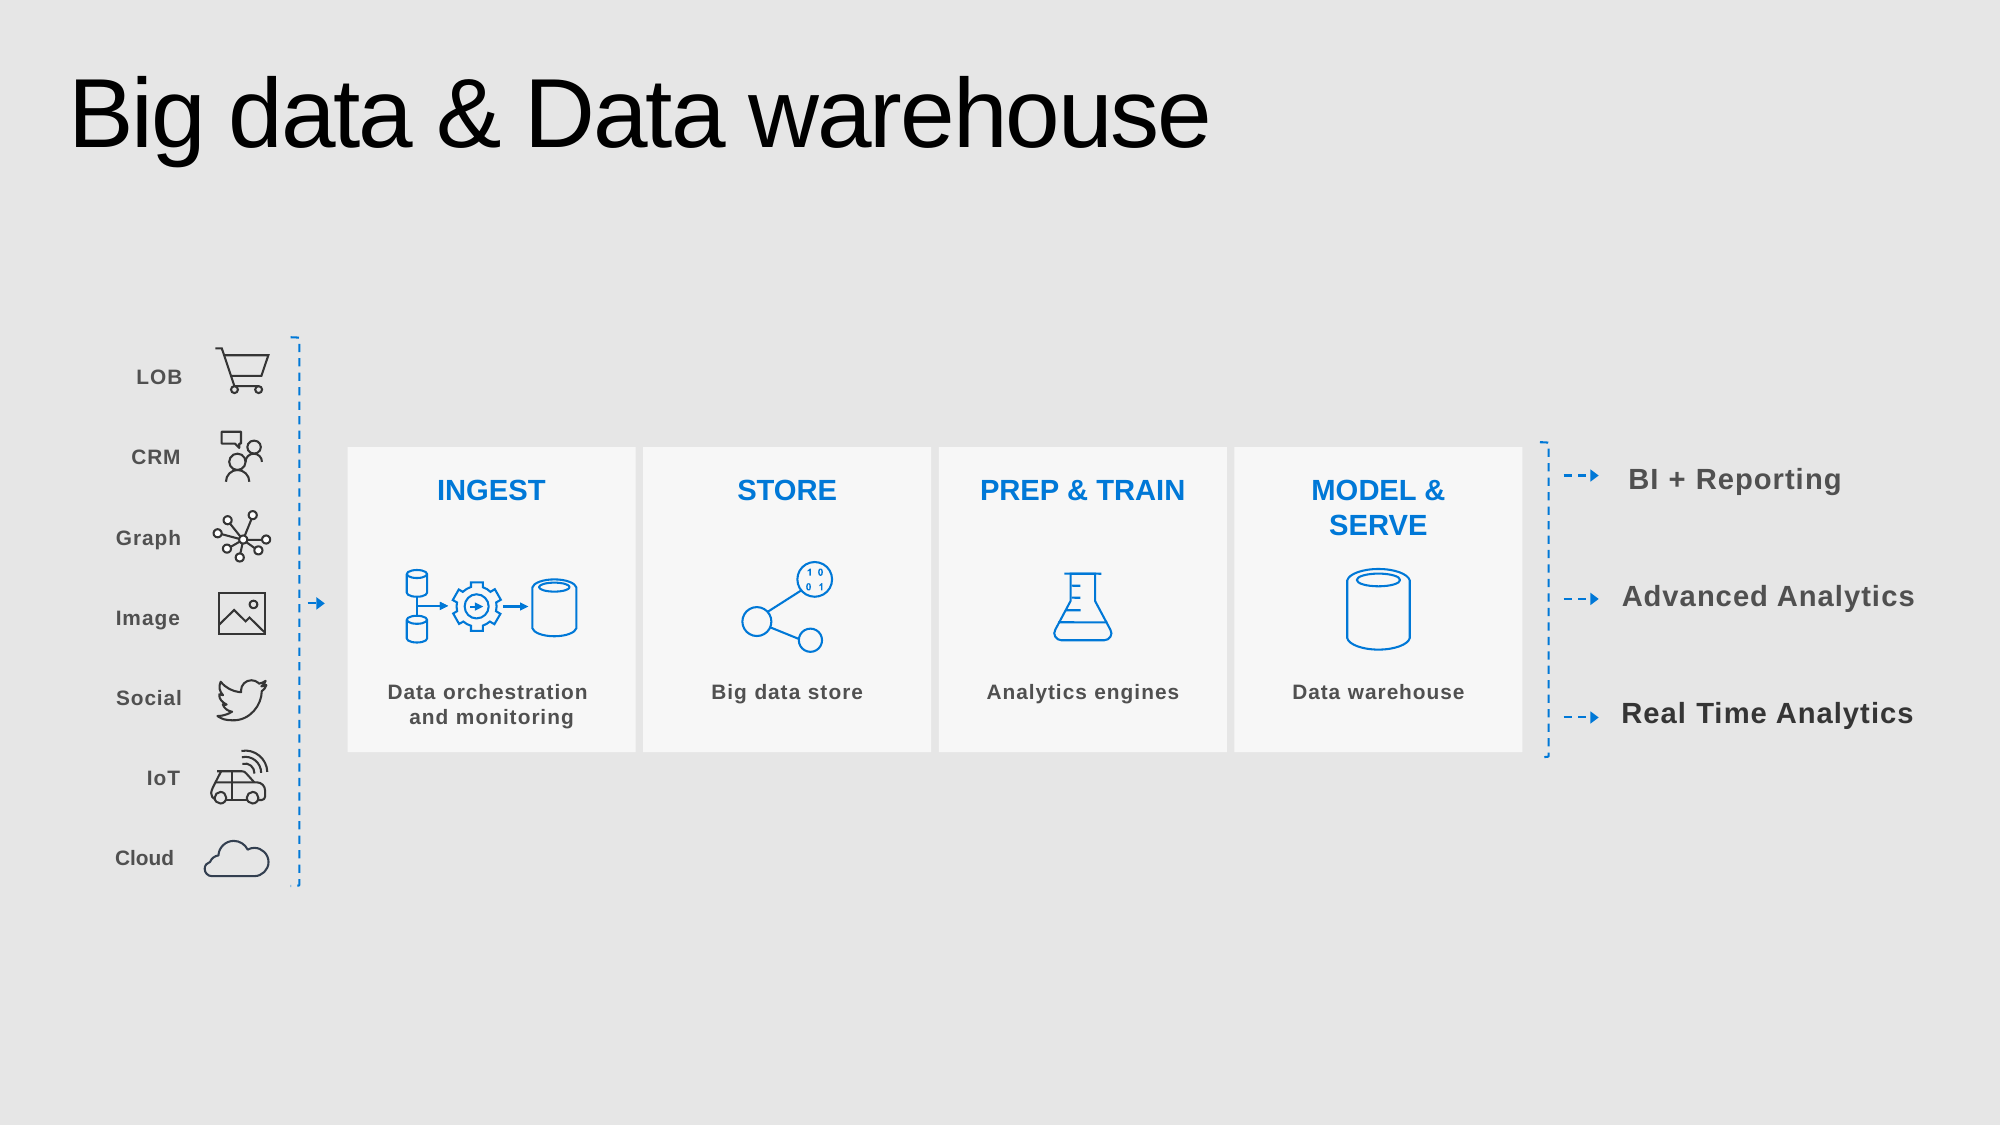

# Big data & Data warehouse

LOB

CRM

INGEST
STORE
PREP & TRAIN
MODEL & SERVE
BI + Reporting

Graph

Advanced Analytics

Image
Data orchestration
and monitoring
Big data store
Analytics engines
Data warehouse
Social

Real Time Analytics

IoT
Cloud